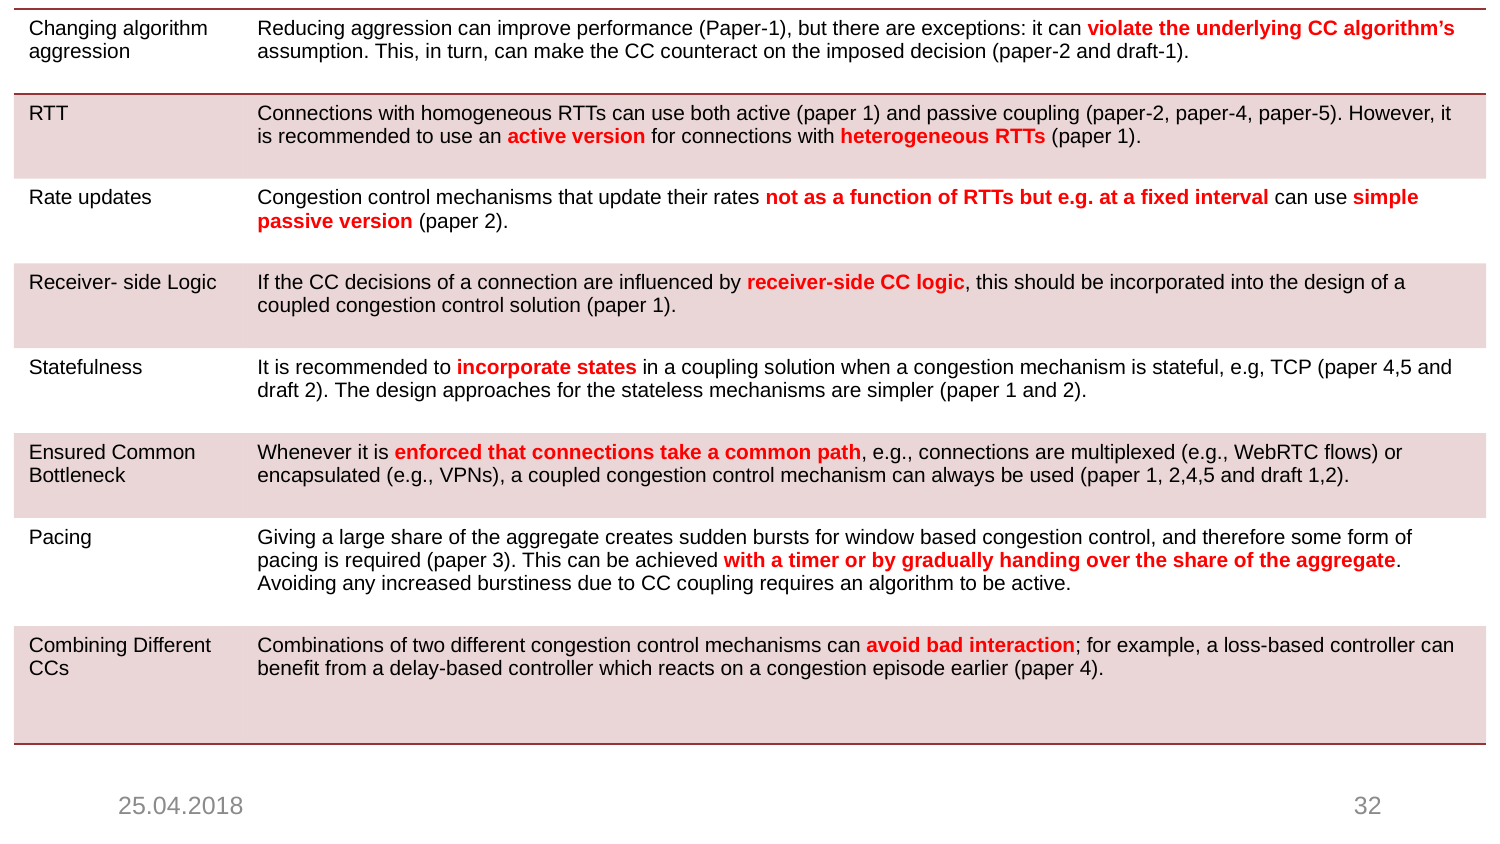

| Changing algorithm aggression | Reducing aggression can improve performance (Paper-1), but there are exceptions: it can violate the underlying CC algorithm’s assumption. This, in turn, can make the CC counteract on the imposed decision (paper-2 and draft-1). |
| --- | --- |
| RTT | Connections with homogeneous RTTs can use both active (paper 1) and passive coupling (paper-2, paper-4, paper-5). However, it is recommended to use an active version for connections with heterogeneous RTTs (paper 1). |
| Rate updates | Congestion control mechanisms that update their rates not as a function of RTTs but e.g. at a fixed interval can use simple passive version (paper 2). |
| Receiver- side Logic | If the CC decisions of a connection are influenced by receiver-side CC logic, this should be incorporated into the design of a coupled congestion control solution (paper 1). |
| Statefulness | It is recommended to incorporate states in a coupling solution when a congestion mechanism is stateful, e.g, TCP (paper 4,5 and draft 2). The design approaches for the stateless mechanisms are simpler (paper 1 and 2). |
| Ensured Common Bottleneck | Whenever it is enforced that connections take a common path, e.g., connections are multiplexed (e.g., WebRTC flows) or encapsulated (e.g., VPNs), a coupled congestion control mechanism can always be used (paper 1, 2,4,5 and draft 1,2). |
| Pacing | Giving a large share of the aggregate creates sudden bursts for window based congestion control, and therefore some form of pacing is required (paper 3). This can be achieved with a timer or by gradually handing over the share of the aggregate. Avoiding any increased burstiness due to CC coupling requires an algorithm to be active. |
| Combining Different CCs | Combinations of two different congestion control mechanisms can avoid bad interaction; for example, a loss-based controller can benefit from a delay-based controller which reacts on a congestion episode earlier (paper 4). |
25.04.2018

32